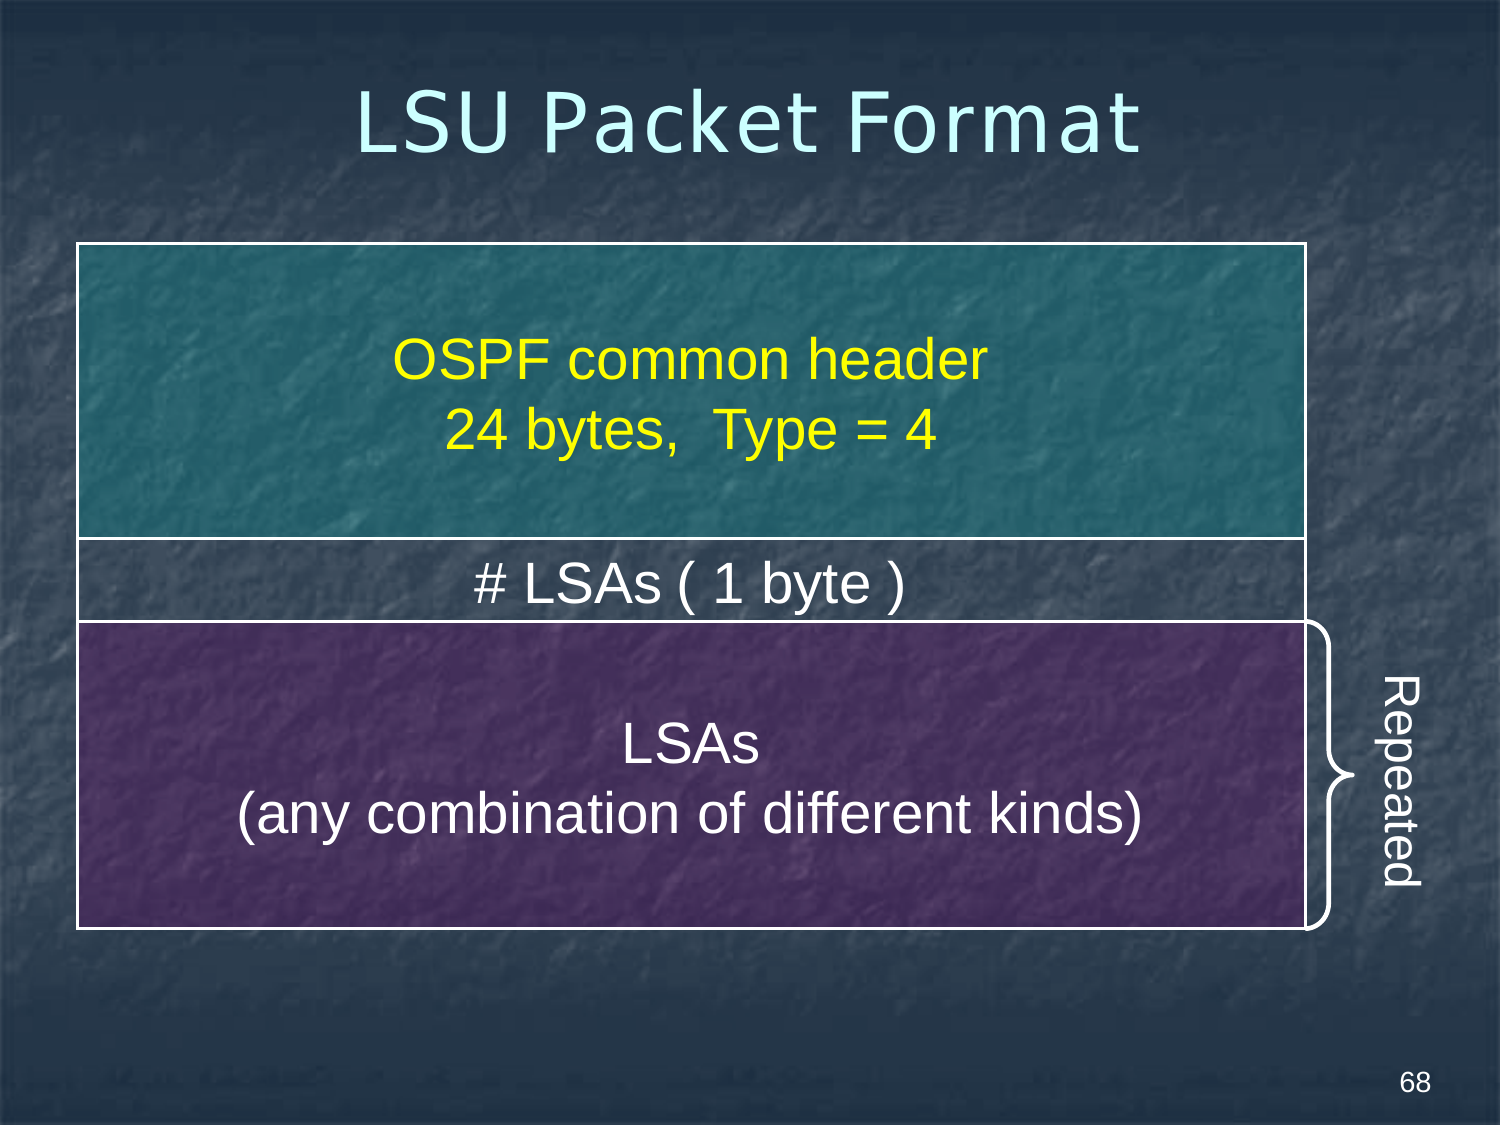

# LSU Packet Format
OSPF common header
24 bytes,  Type = 4
# LSAs ( 1 byte )
LSAs
(any combination of different kinds)

Repeated
68